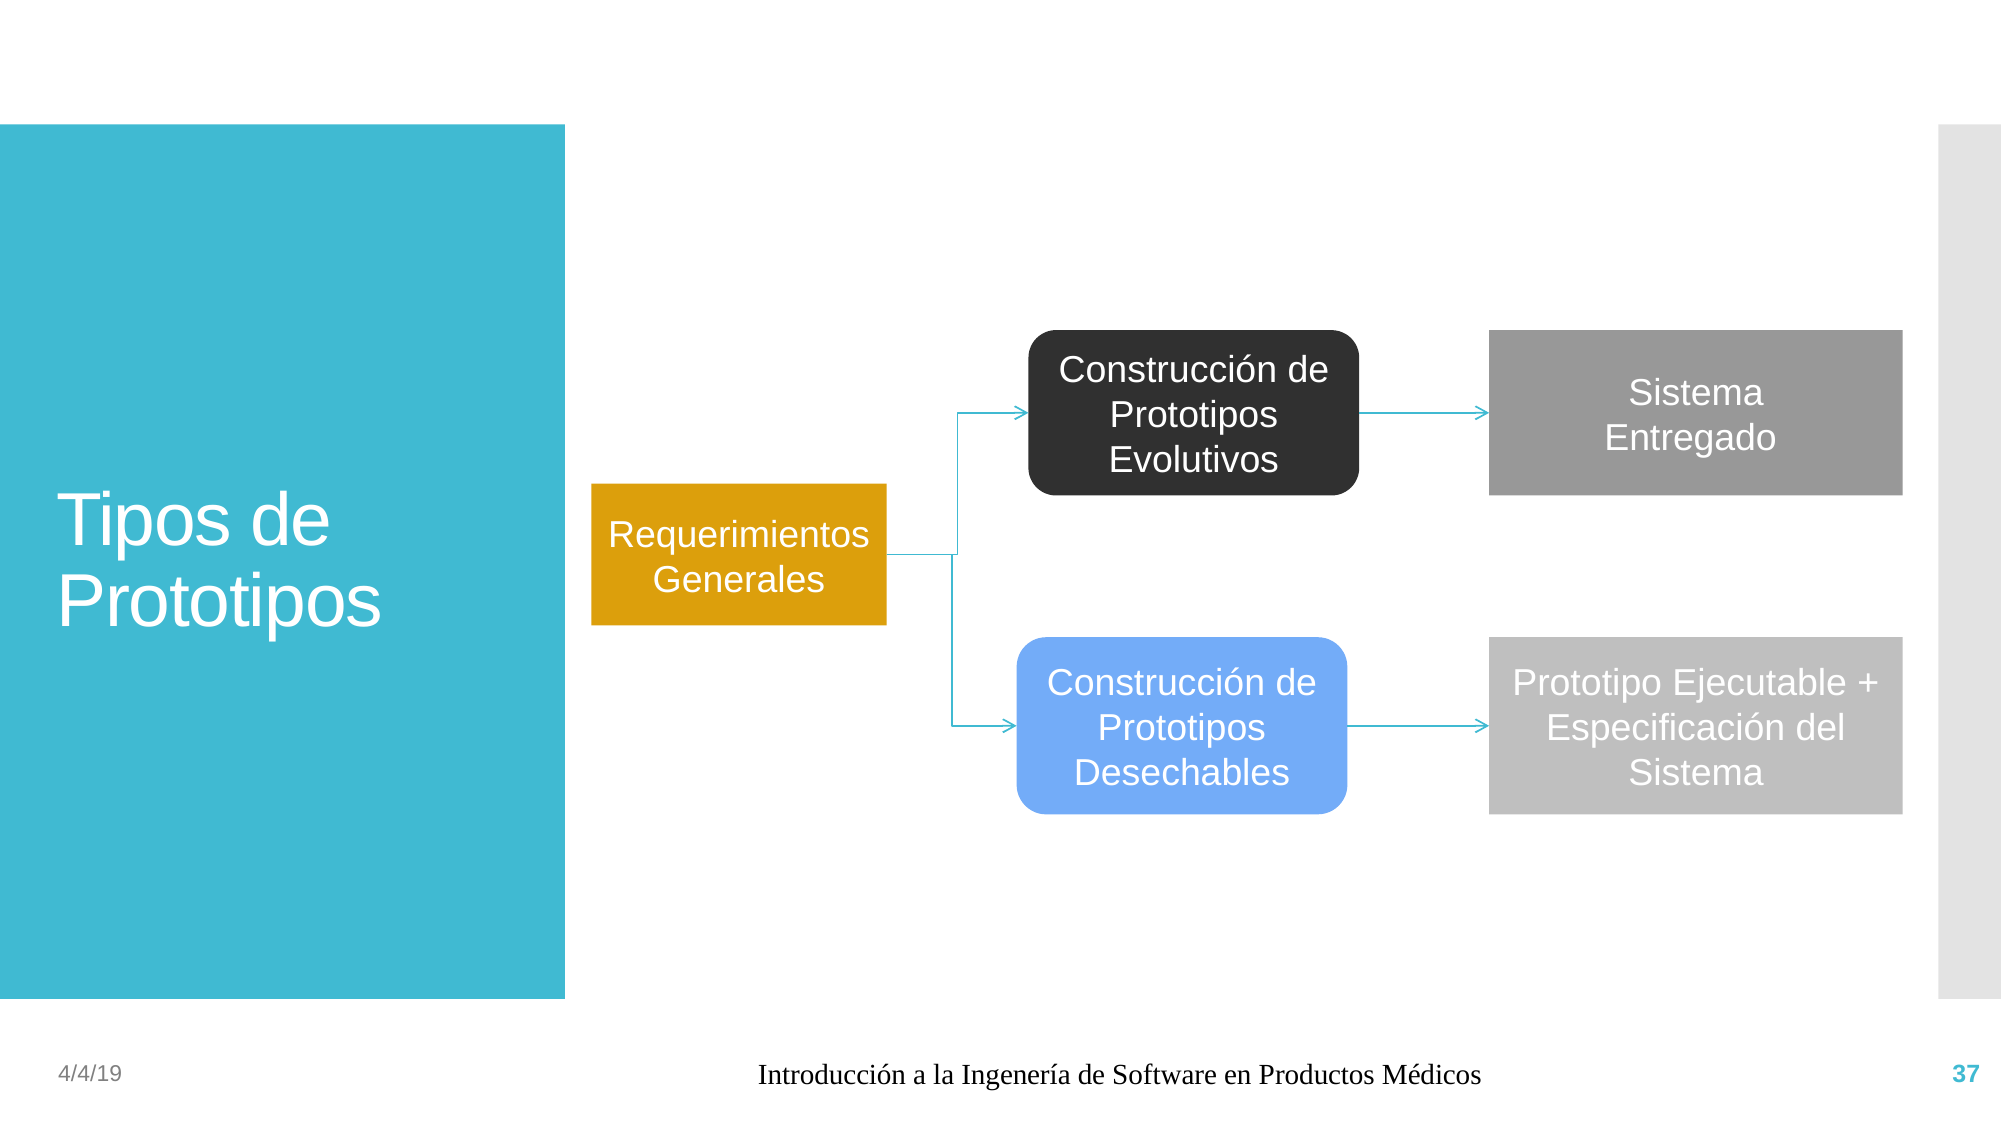

# Tipos de Prototipos
Construcción de Prototipos Evolutivos
Sistema
Entregado
Requerimientos Generales
Construcción de Prototipos Desechables
Prototipo Ejecutable +
Especificación del Sistema
4/4/19
Introducción a la Ingenería de Software en Productos Médicos
37